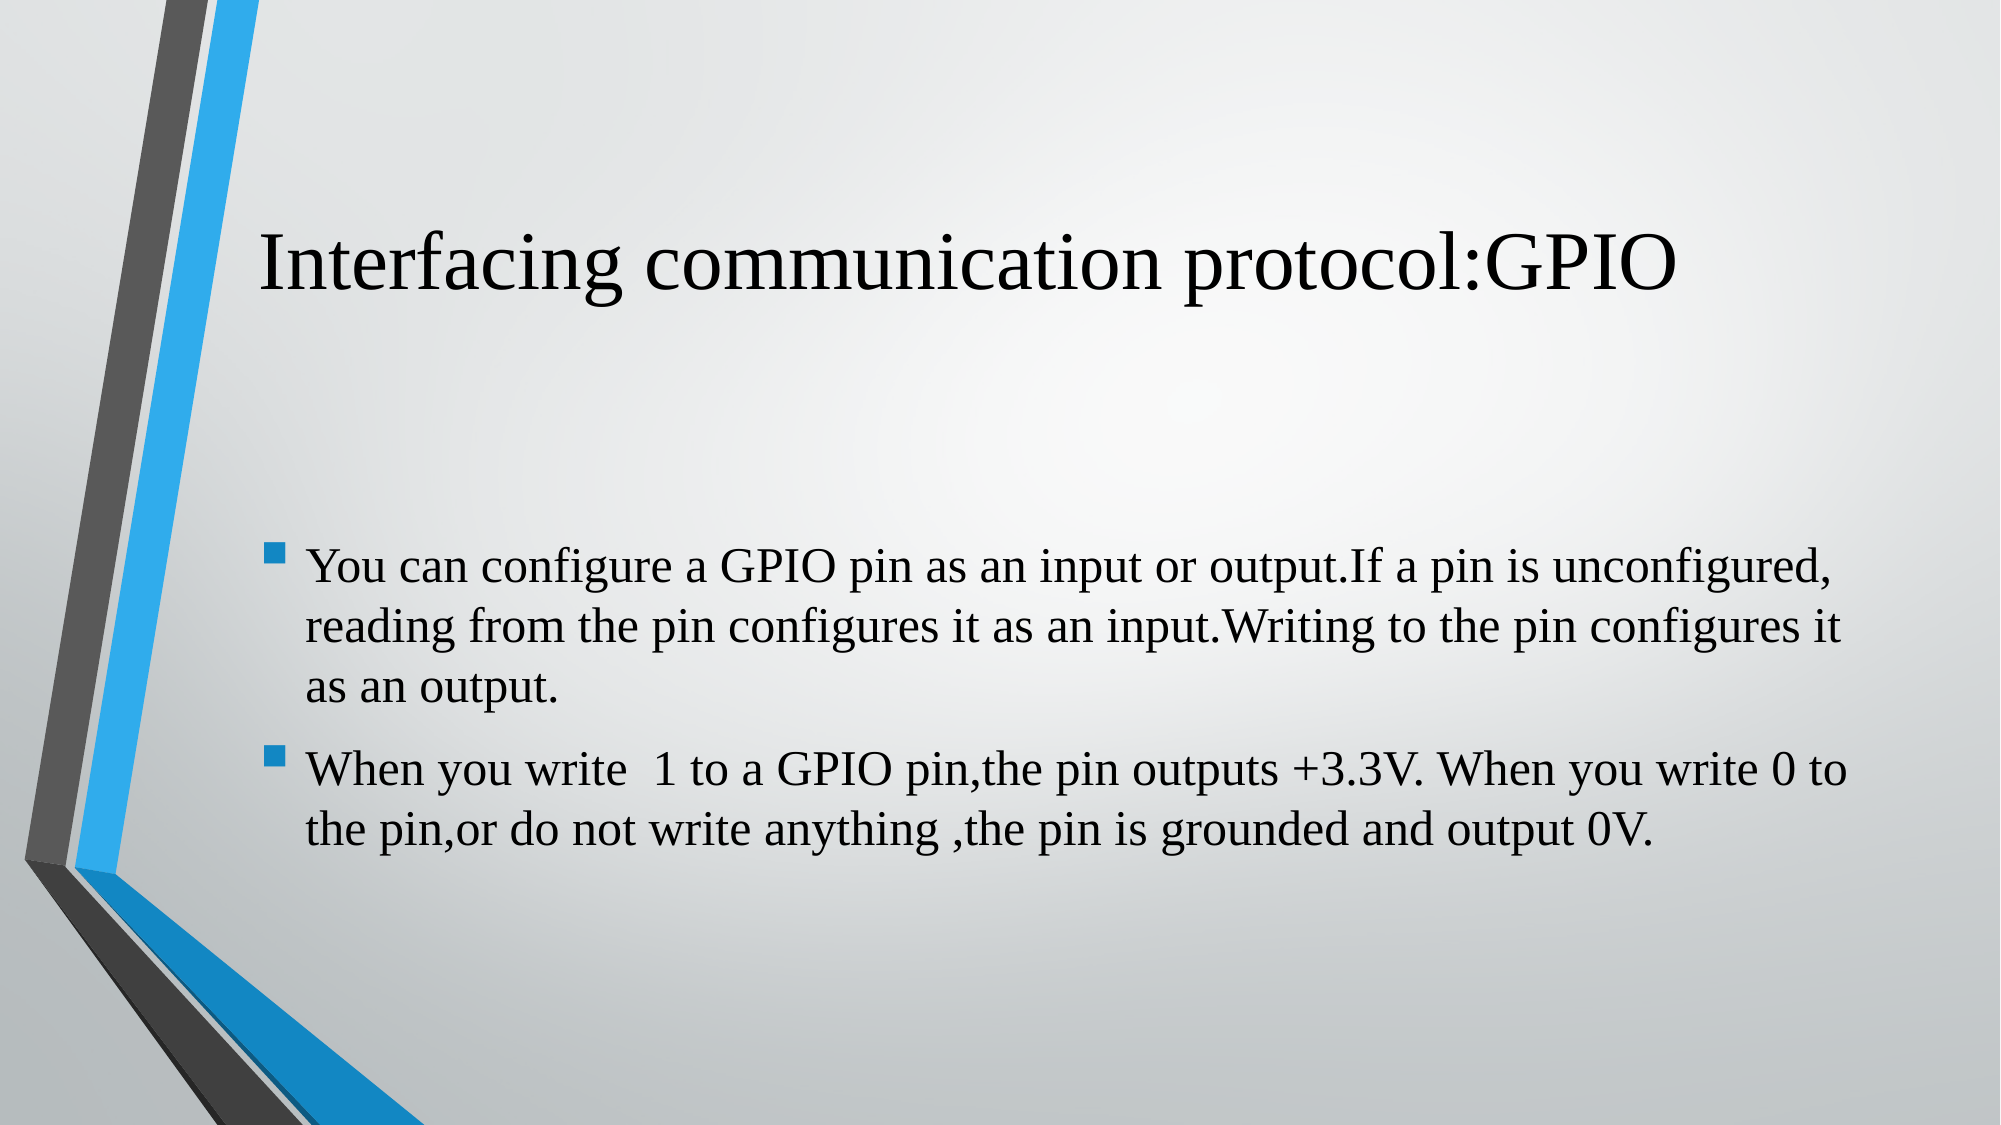

# Interfacing communication protocol:GPIO
You can configure a GPIO pin as an input or output.If a pin is unconfigured, reading from the pin configures it as an input.Writing to the pin configures it as an output.
When you write  1 to a GPIO pin,the pin outputs +3.3V. When you write 0 to the pin,or do not write anything ,the pin is grounded and output 0V.